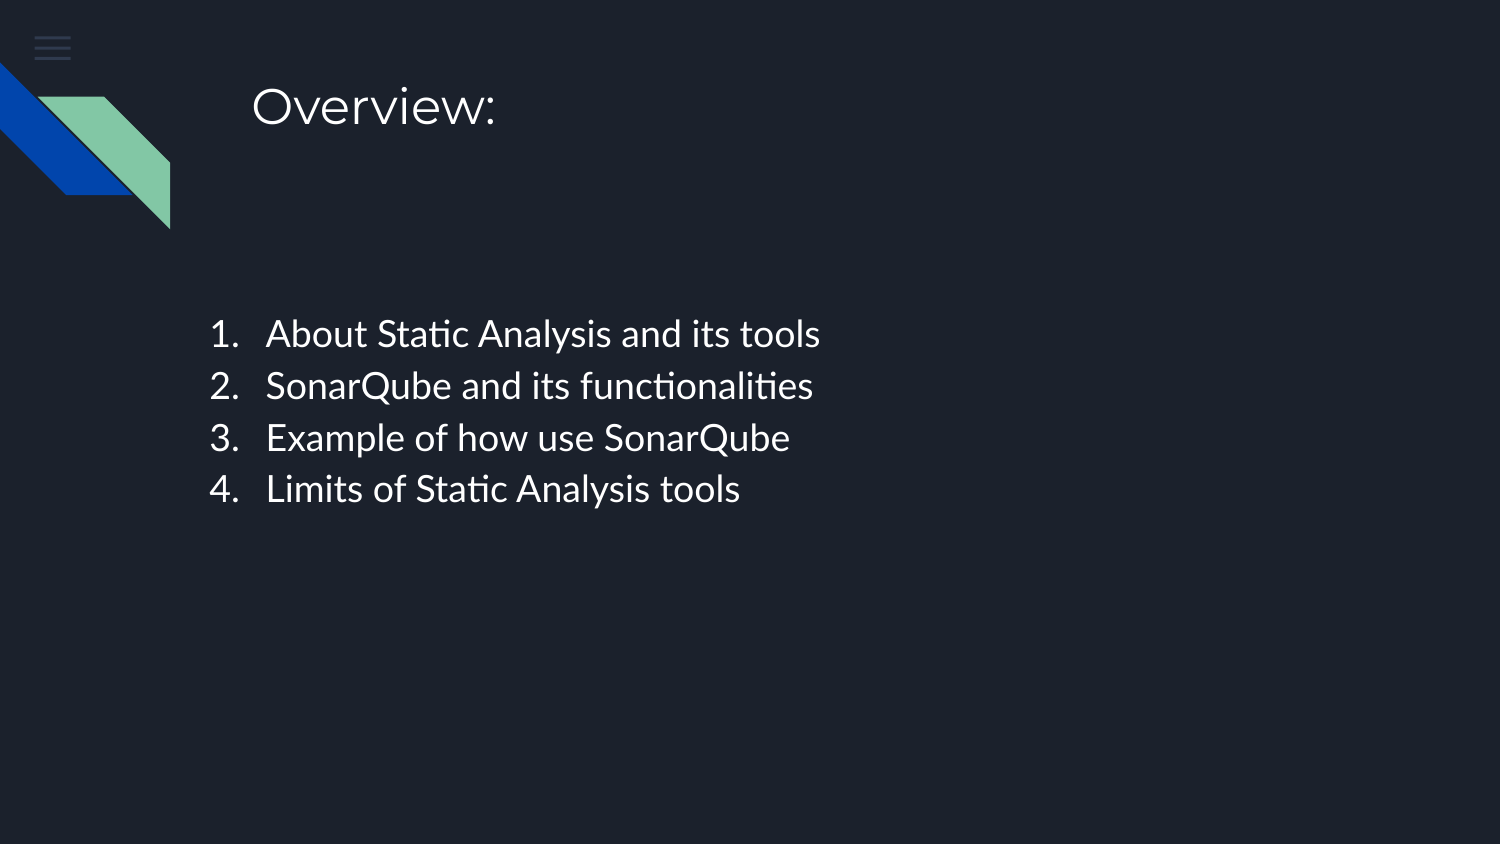

# Overview:
About Static Analysis and its tools
SonarQube and its functionalities
Example of how use SonarQube
Limits of Static Analysis tools